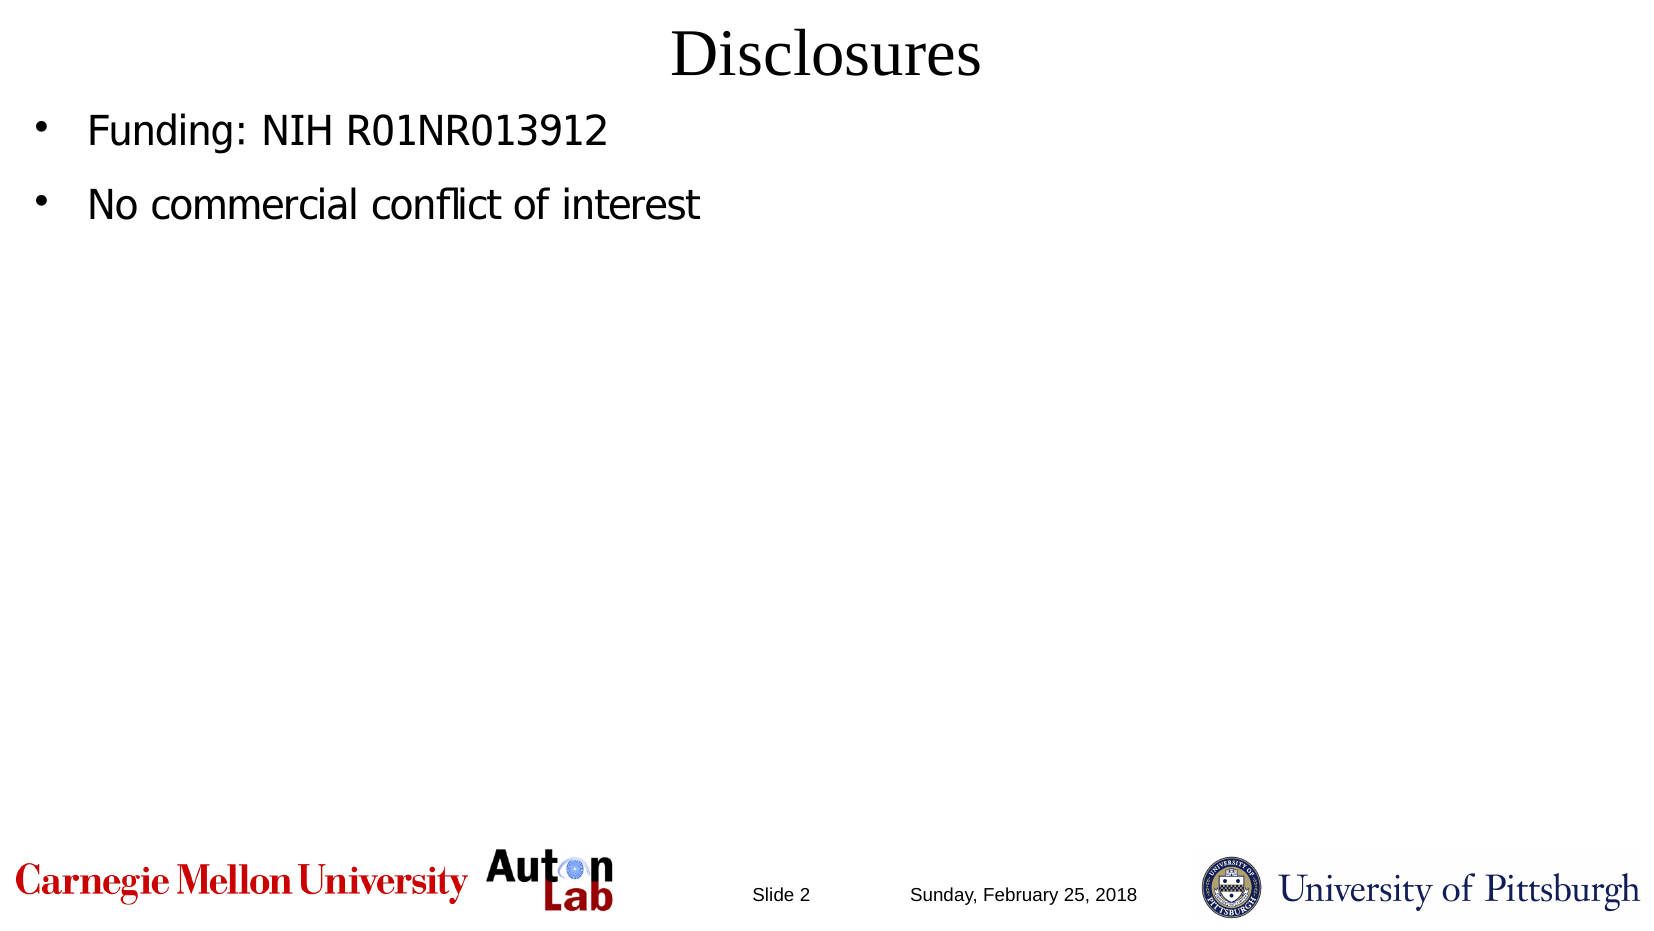

Disclosures
Funding: NIH R01NR013912
No commercial conflict of interest